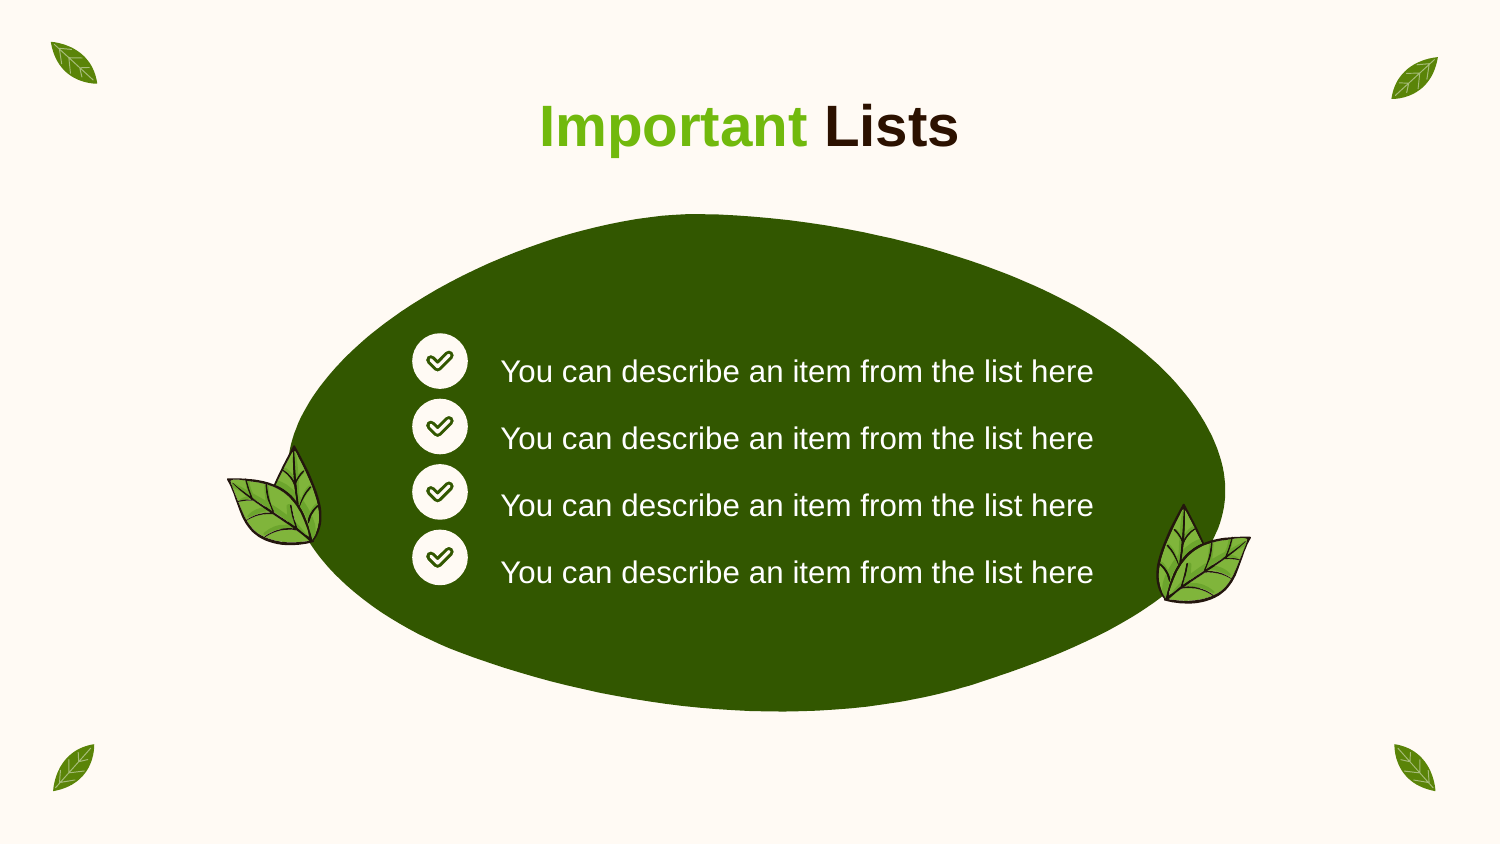

# Important Lists

You can describe an item from the list here

You can describe an item from the list here

You can describe an item from the list here

You can describe an item from the list here